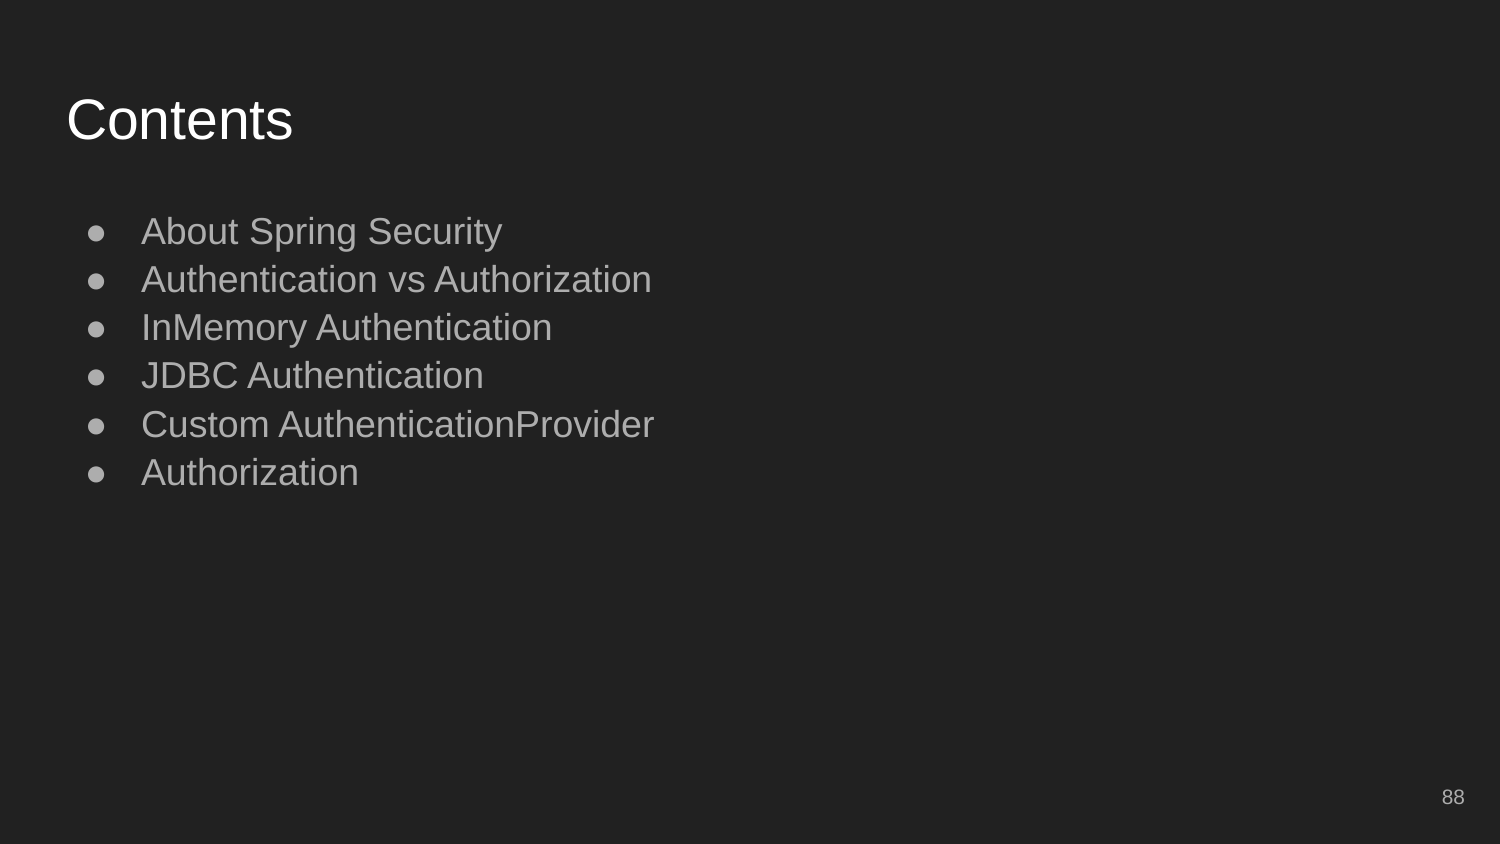

# Contents
About Spring Security
Authentication vs Authorization
InMemory Authentication
JDBC Authentication
Custom AuthenticationProvider
Authorization
88